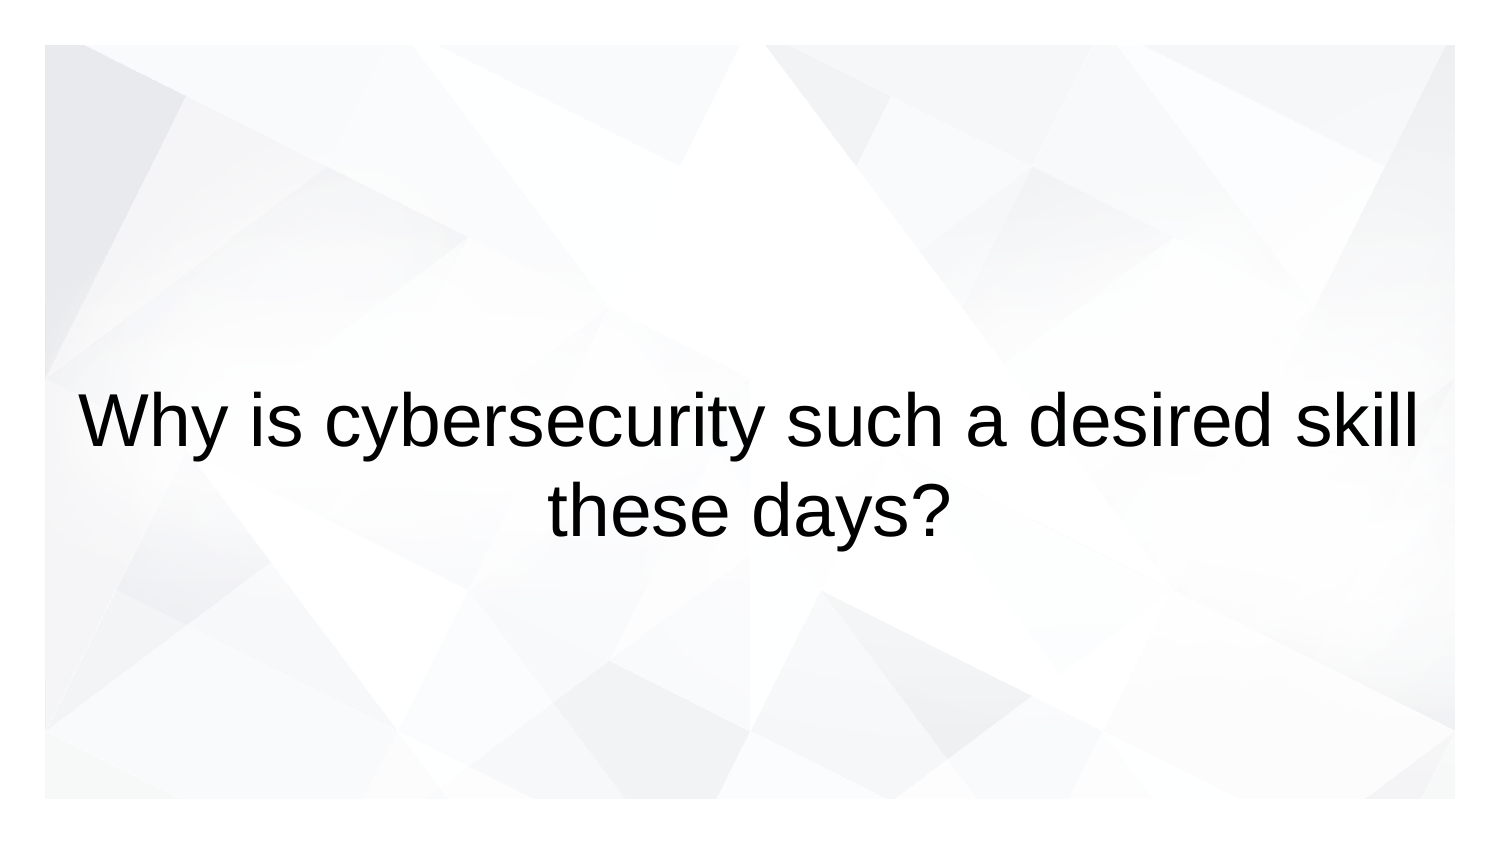

# Why is cybersecurity such a desired skill these days?